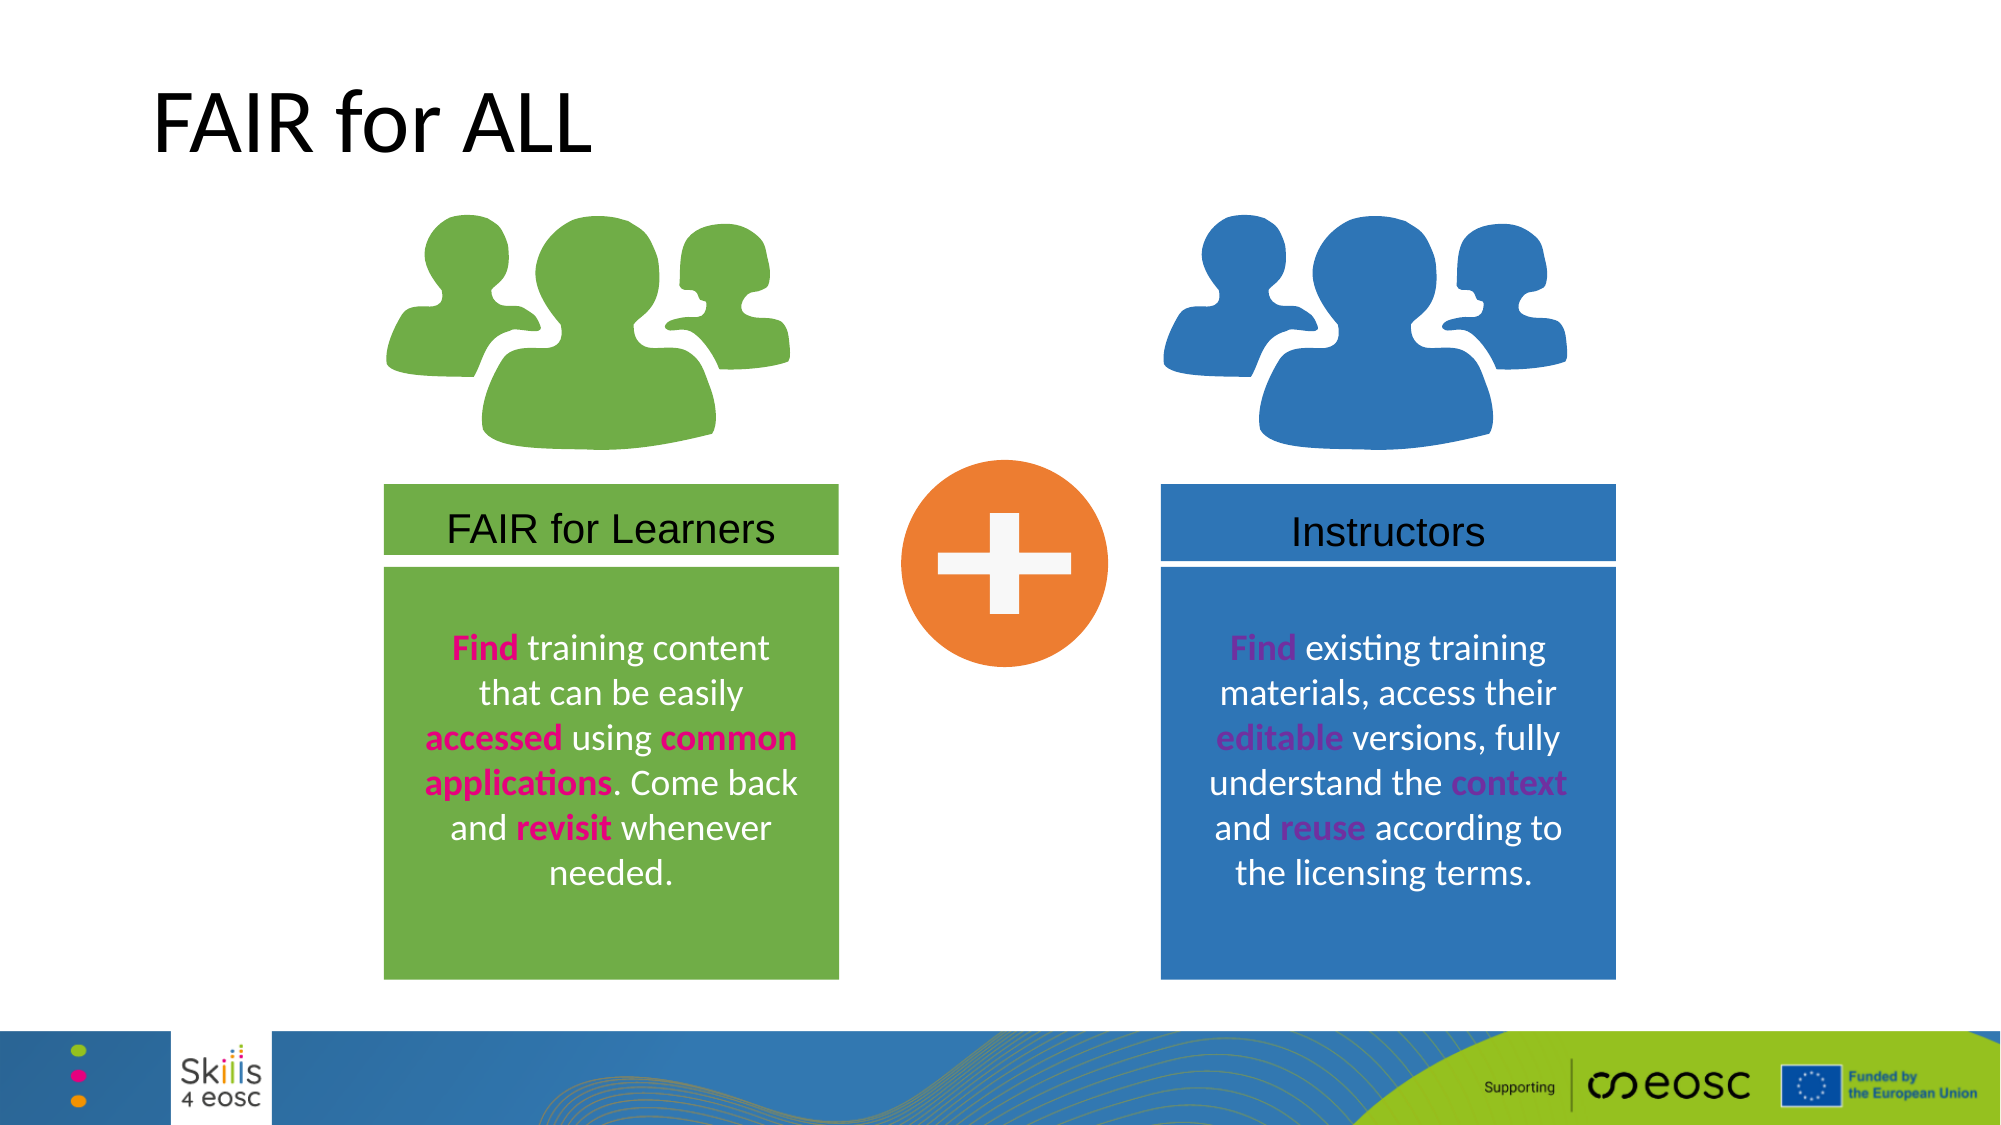

# FAIR for ALL

FAIR for Learners
Instructors
+

Find training content that can be easily accessed using common applications. Come back and revisit whenever needed.
Find existing training materials, access their editable versions, fully understand the context and reuse according to the licensing terms.